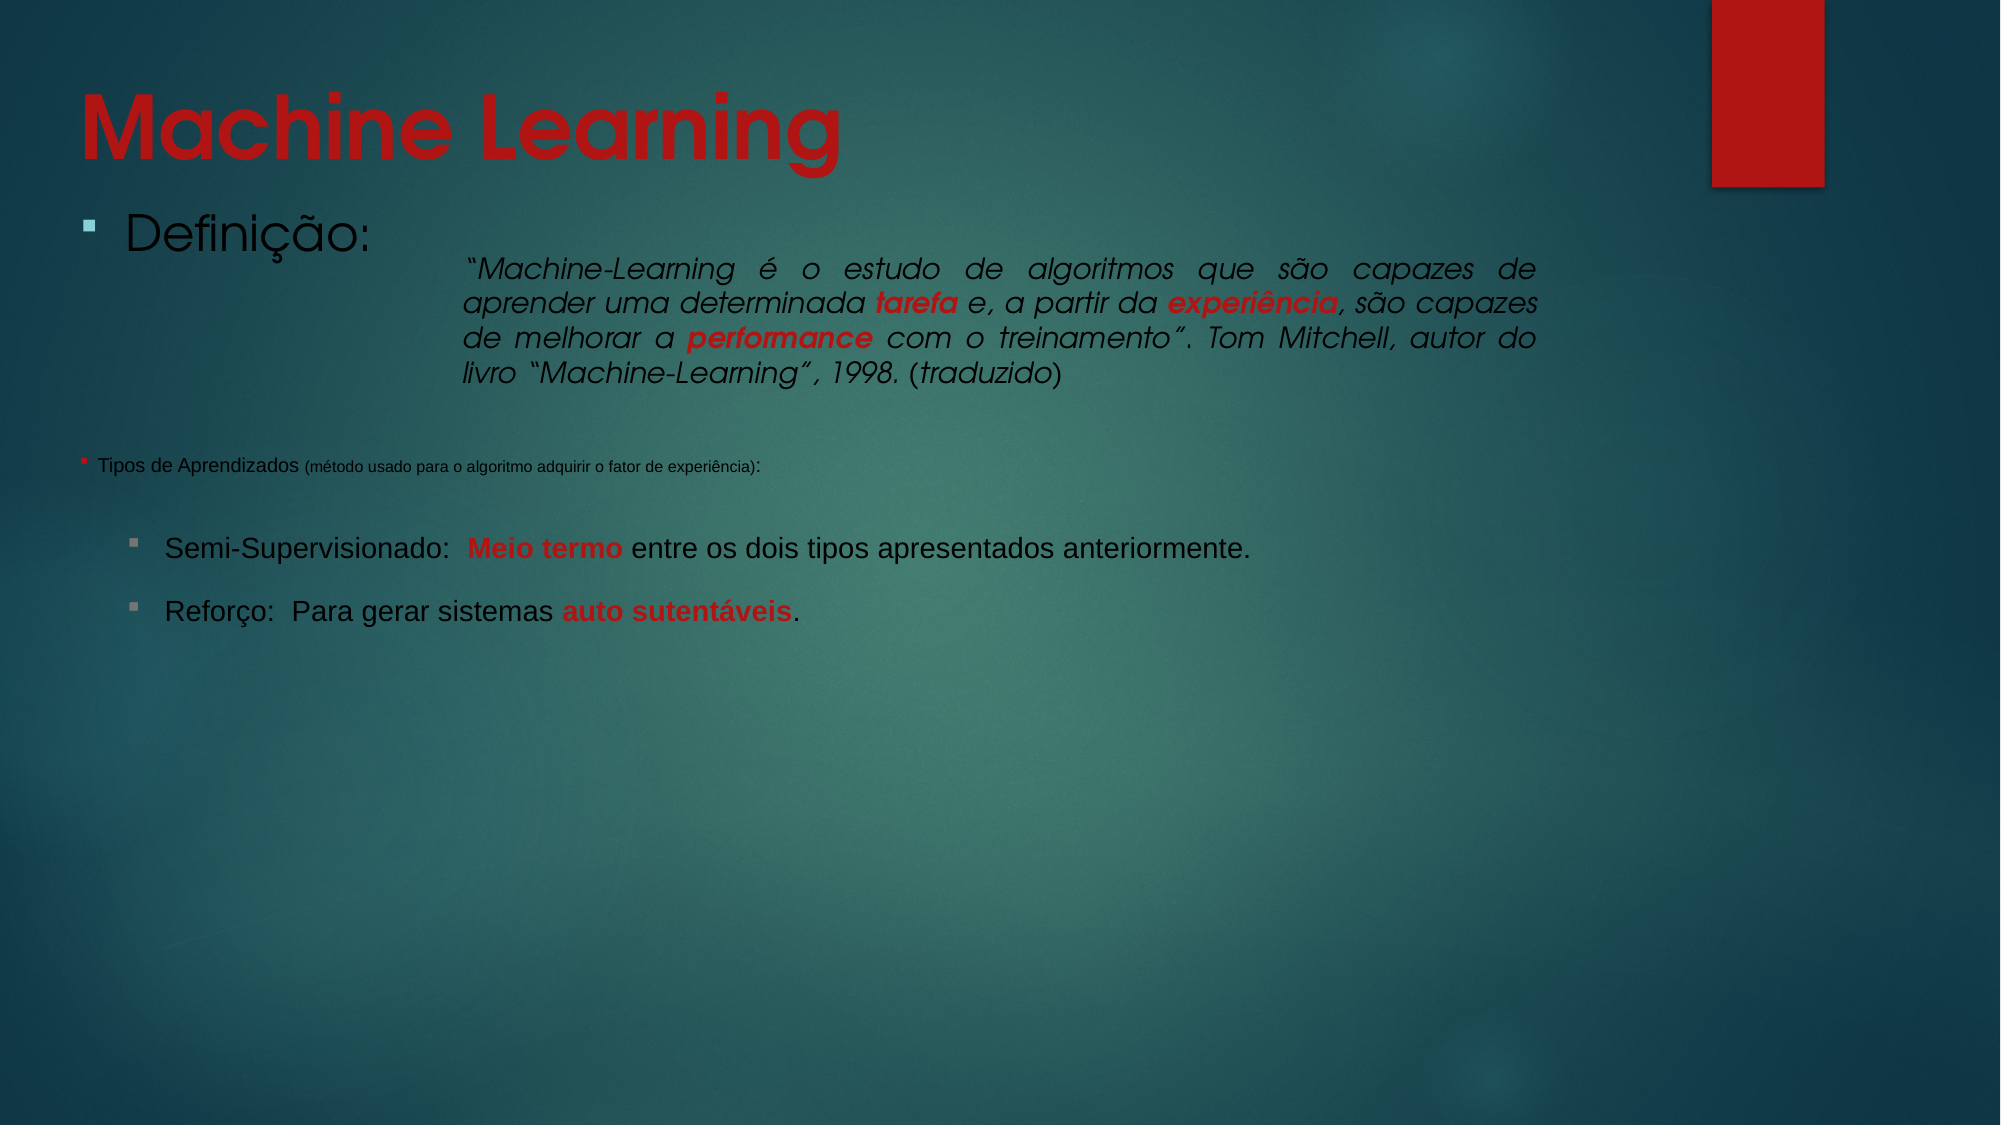

# Machine Learning
Definição:

“Machine-Learning é o estudo de algoritmos que são capazes de aprender uma determinada tarefa e, a partir da experiência, são capazes de melhorar a performance com o treinamento”. Tom Mitchell, autor do livro “Machine-Learning”, 1998. (traduzido)
Tipos de Aprendizados (método usado para o algoritmo adquirir o fator de experiência):

Semi-Supervisionado:  Meio termo entre os dois tipos apresentados anteriormente.

Reforço:  Para gerar sistemas auto sutentáveis.